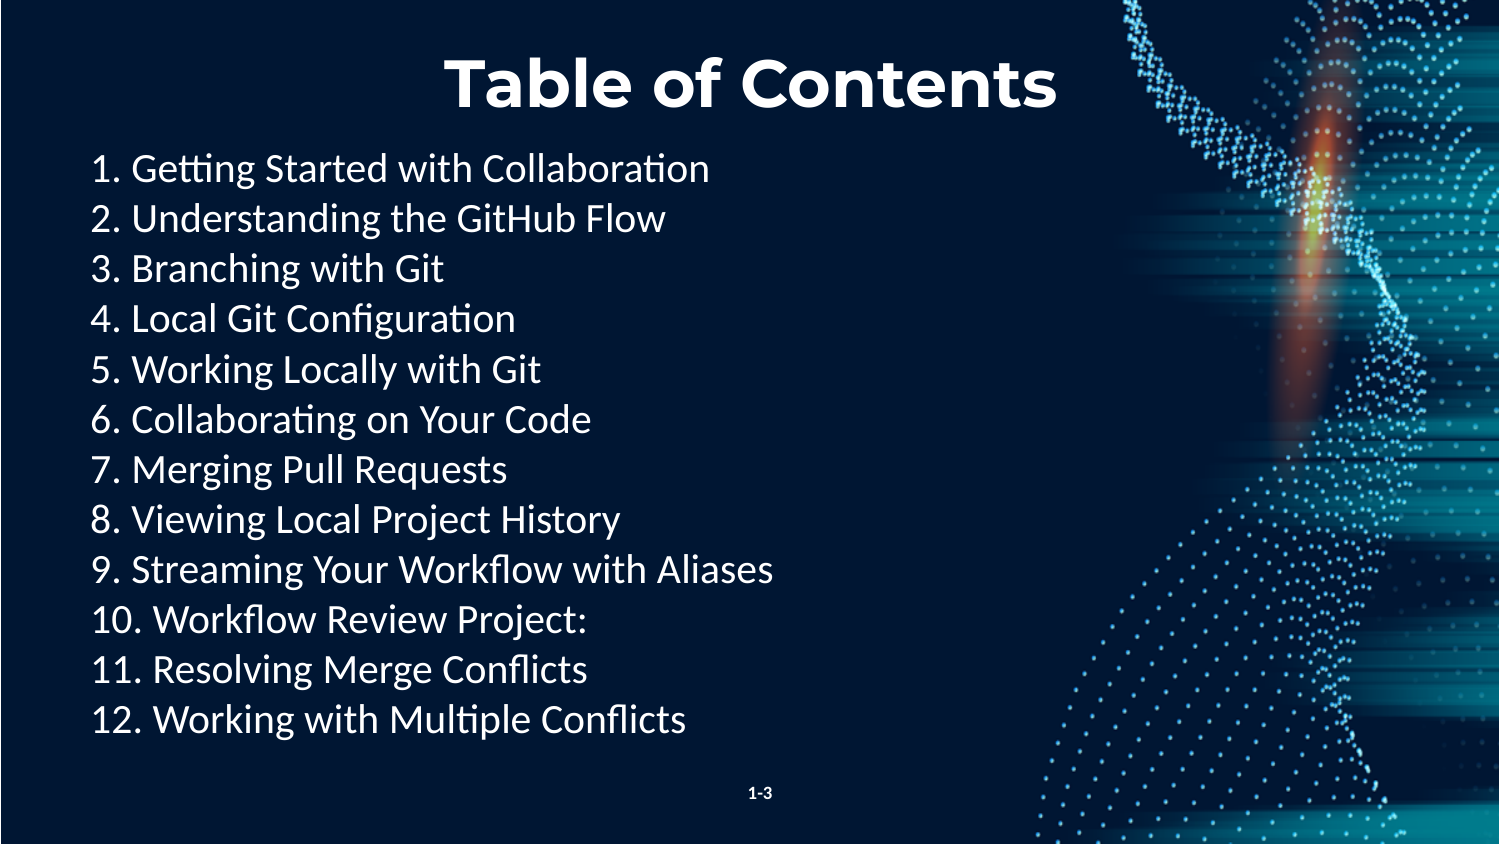

Table of Contents
1. Getting Started with Collaboration
2. Understanding the GitHub Flow
3. Branching with Git
4. Local Git Configuration
5. Working Locally with Git
6. Collaborating on Your Code
7. Merging Pull Requests
8. Viewing Local Project History
9. Streaming Your Workflow with Aliases
10. Workflow Review Project:
11. Resolving Merge Conflicts
12. Working with Multiple Conflicts
1-3